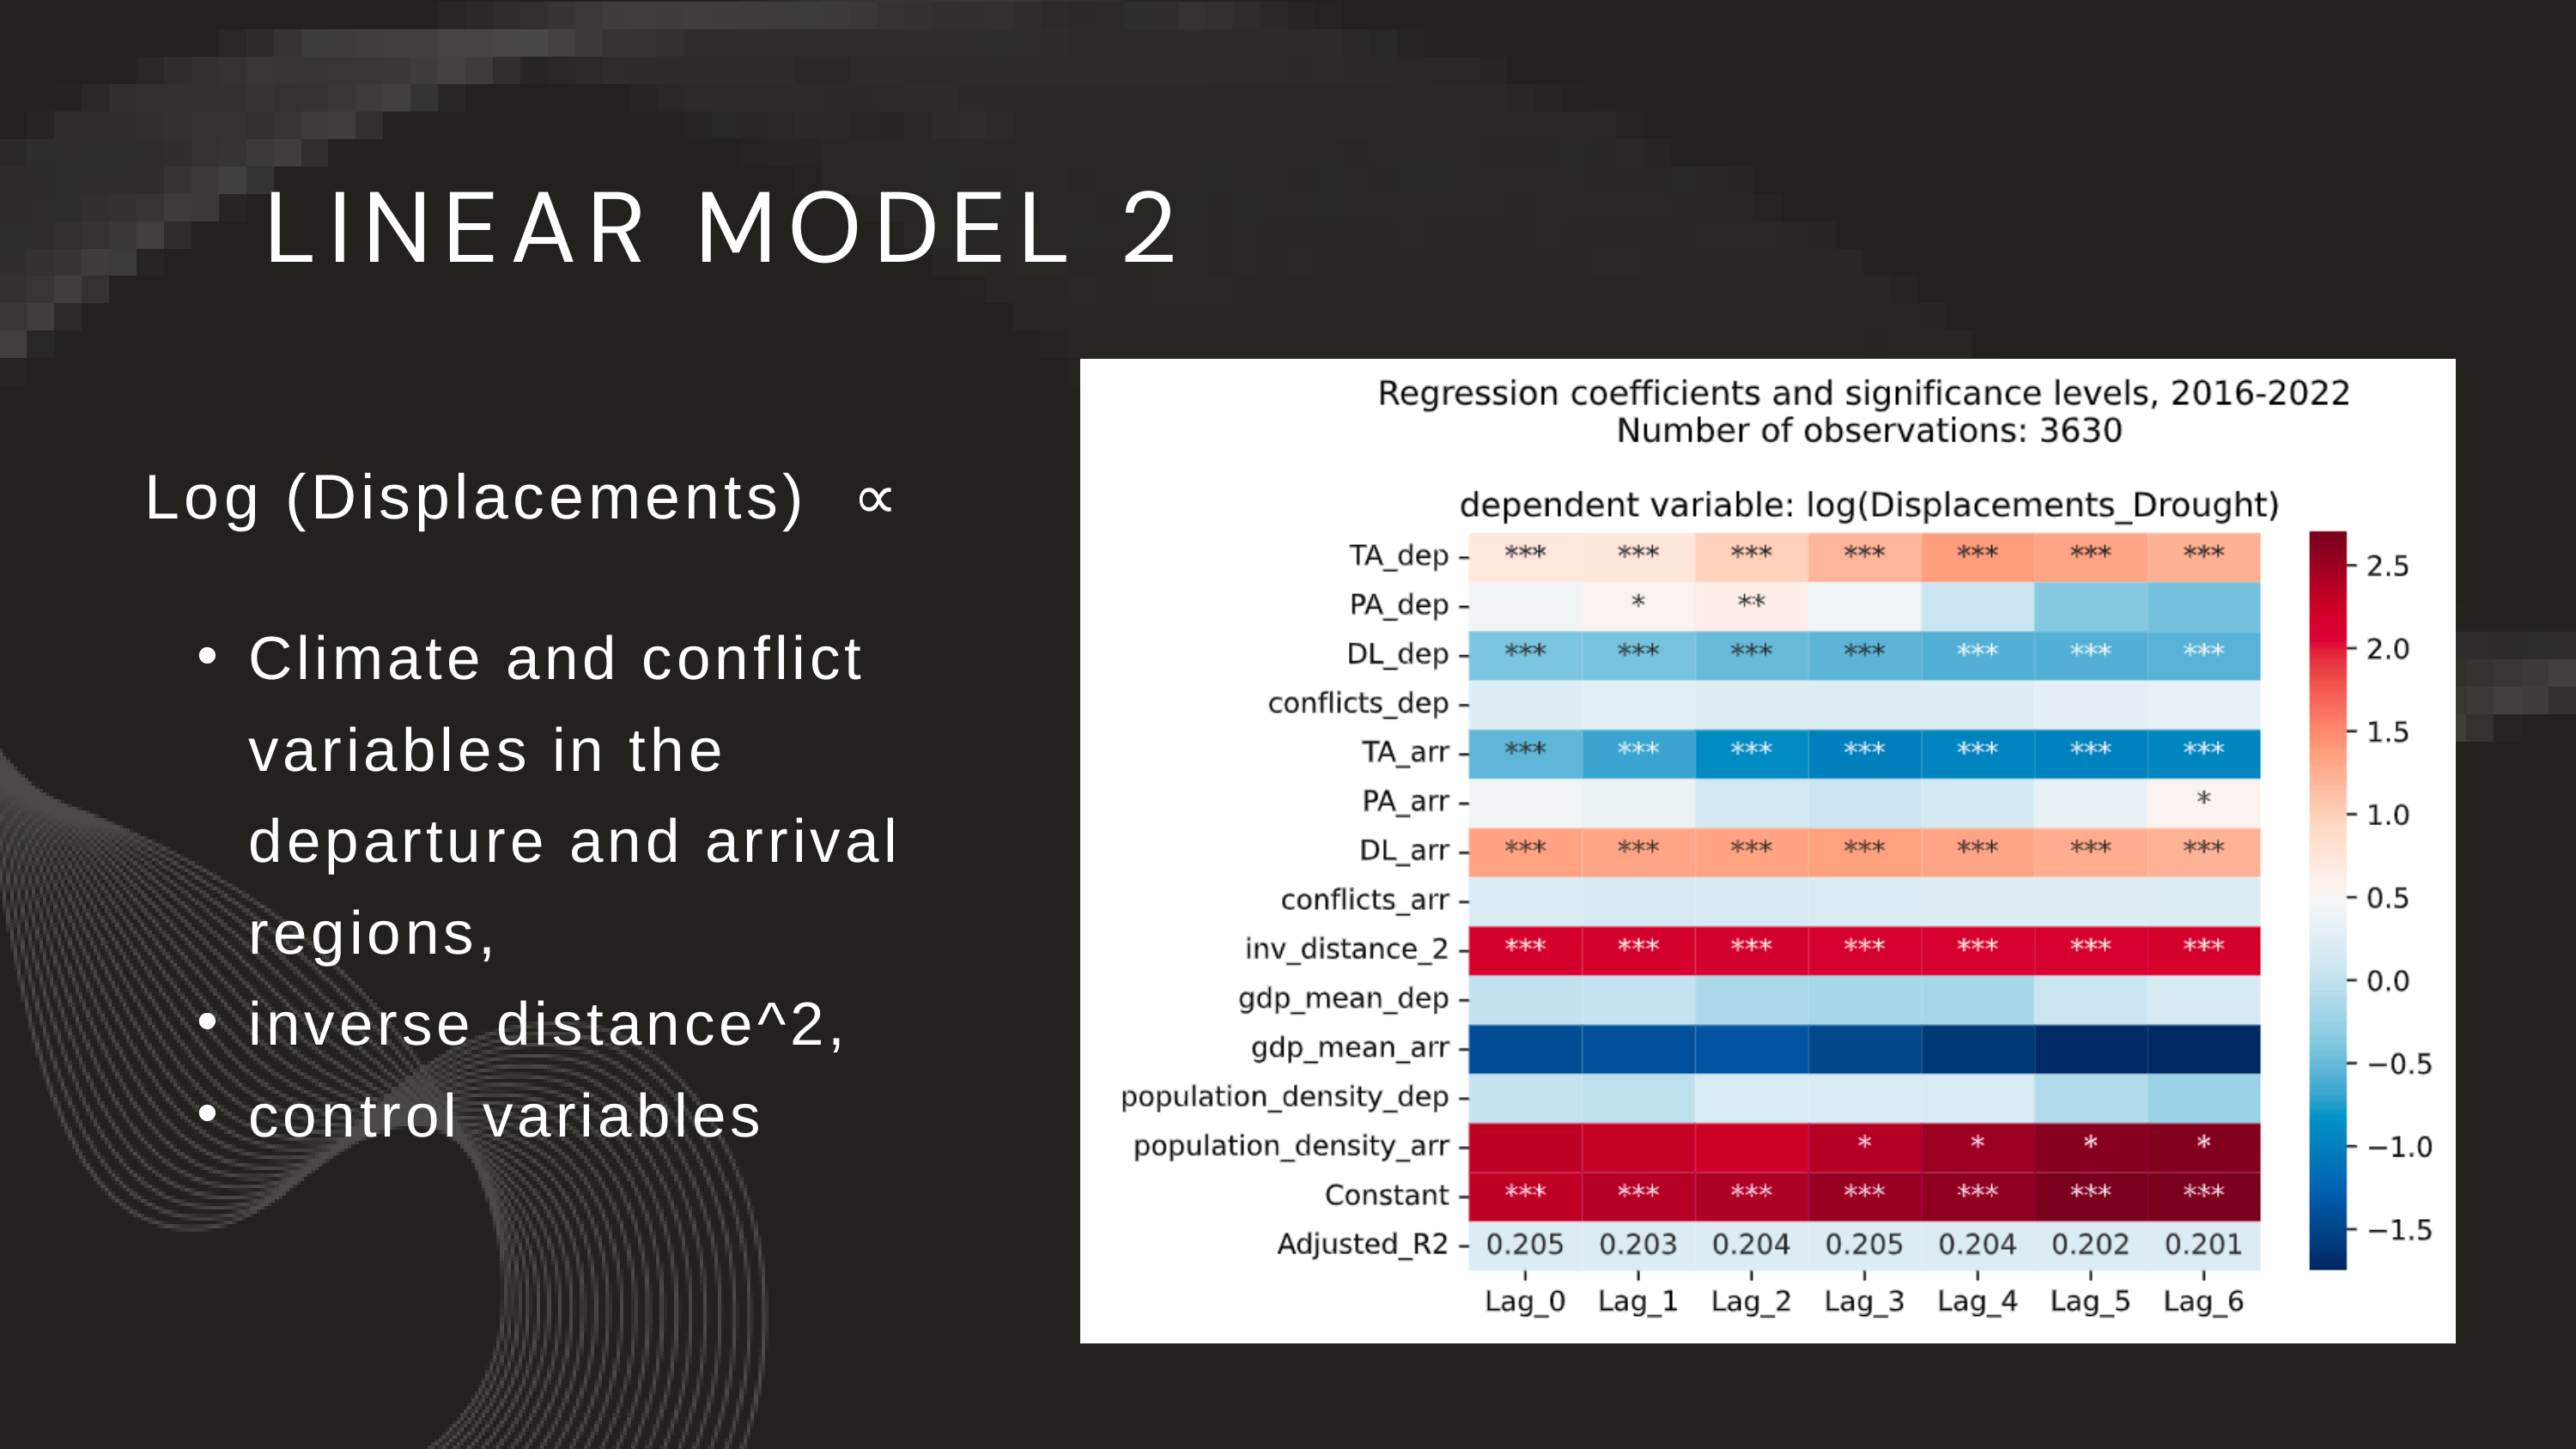

LINEAR MODEL 2

Log (Displacements)  ∝
Climate and conflict variables in the departure and arrival regions,
inverse distance^2,
control variables